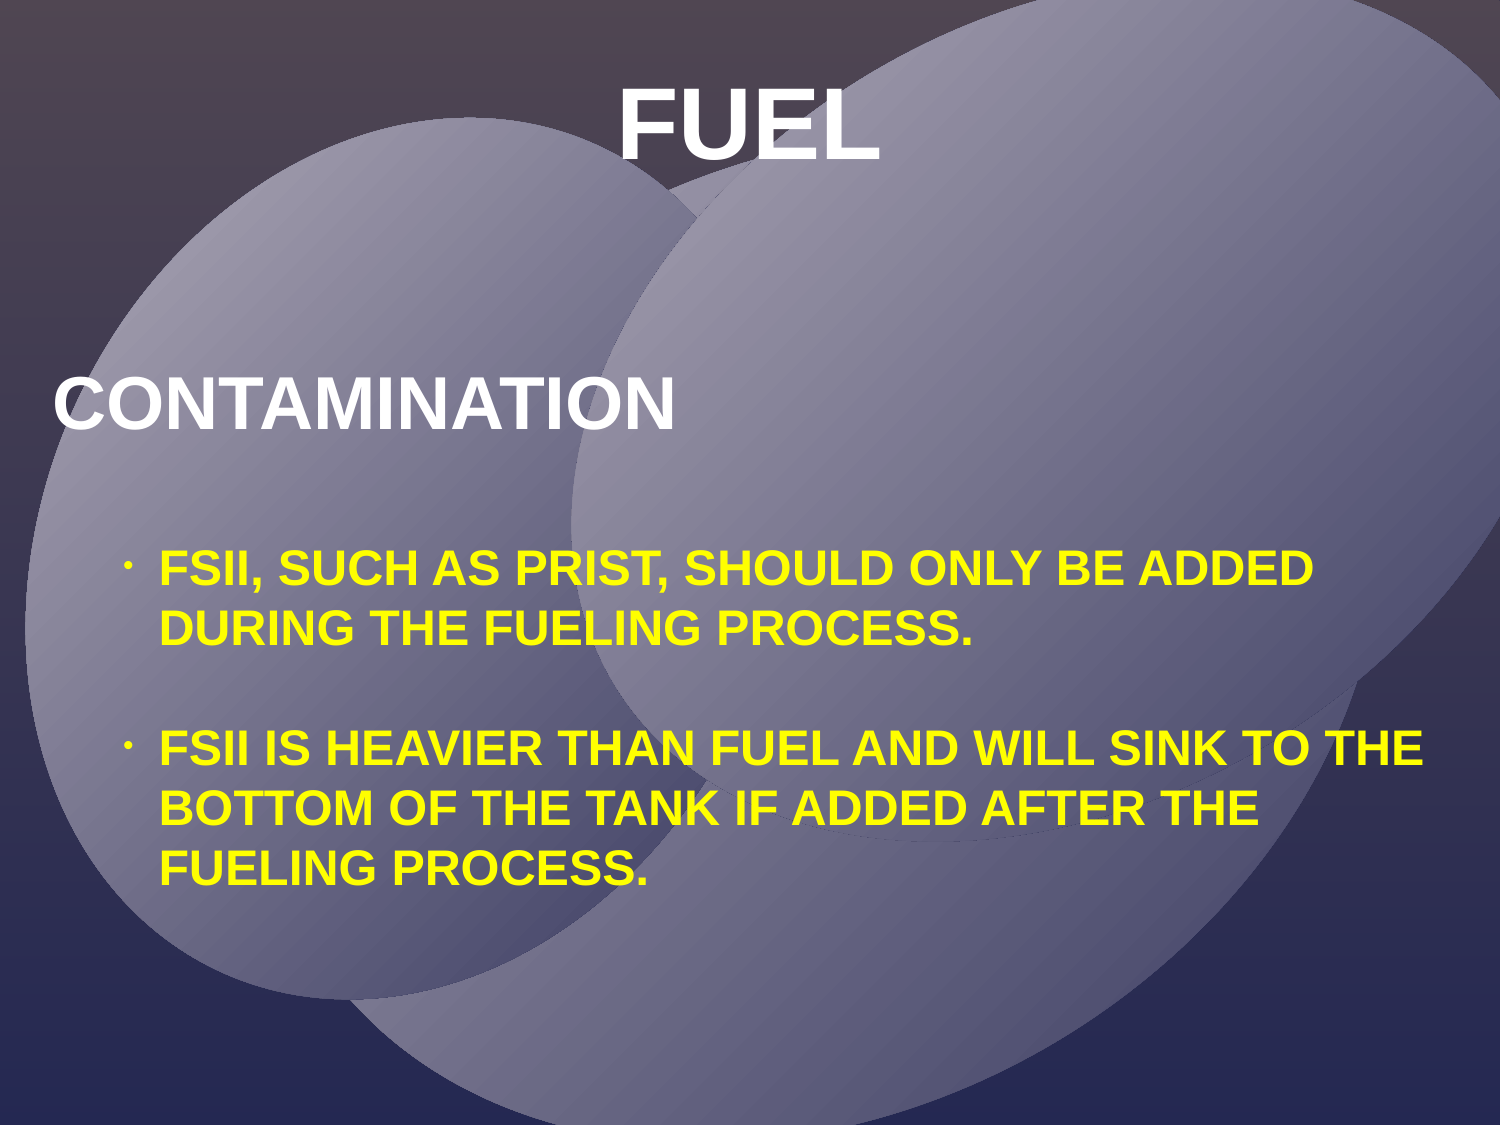

FUEL
CONTAMINATION

FSII, SUCH AS PRIST, SHOULD ONLY BE ADDED DURING THE FUELING PROCESS.

FSII IS HEAVIER THAN FUEL AND WILL SINK TO THE BOTTOM OF THE TANK IF ADDED AFTER THE FUELING PROCESS.